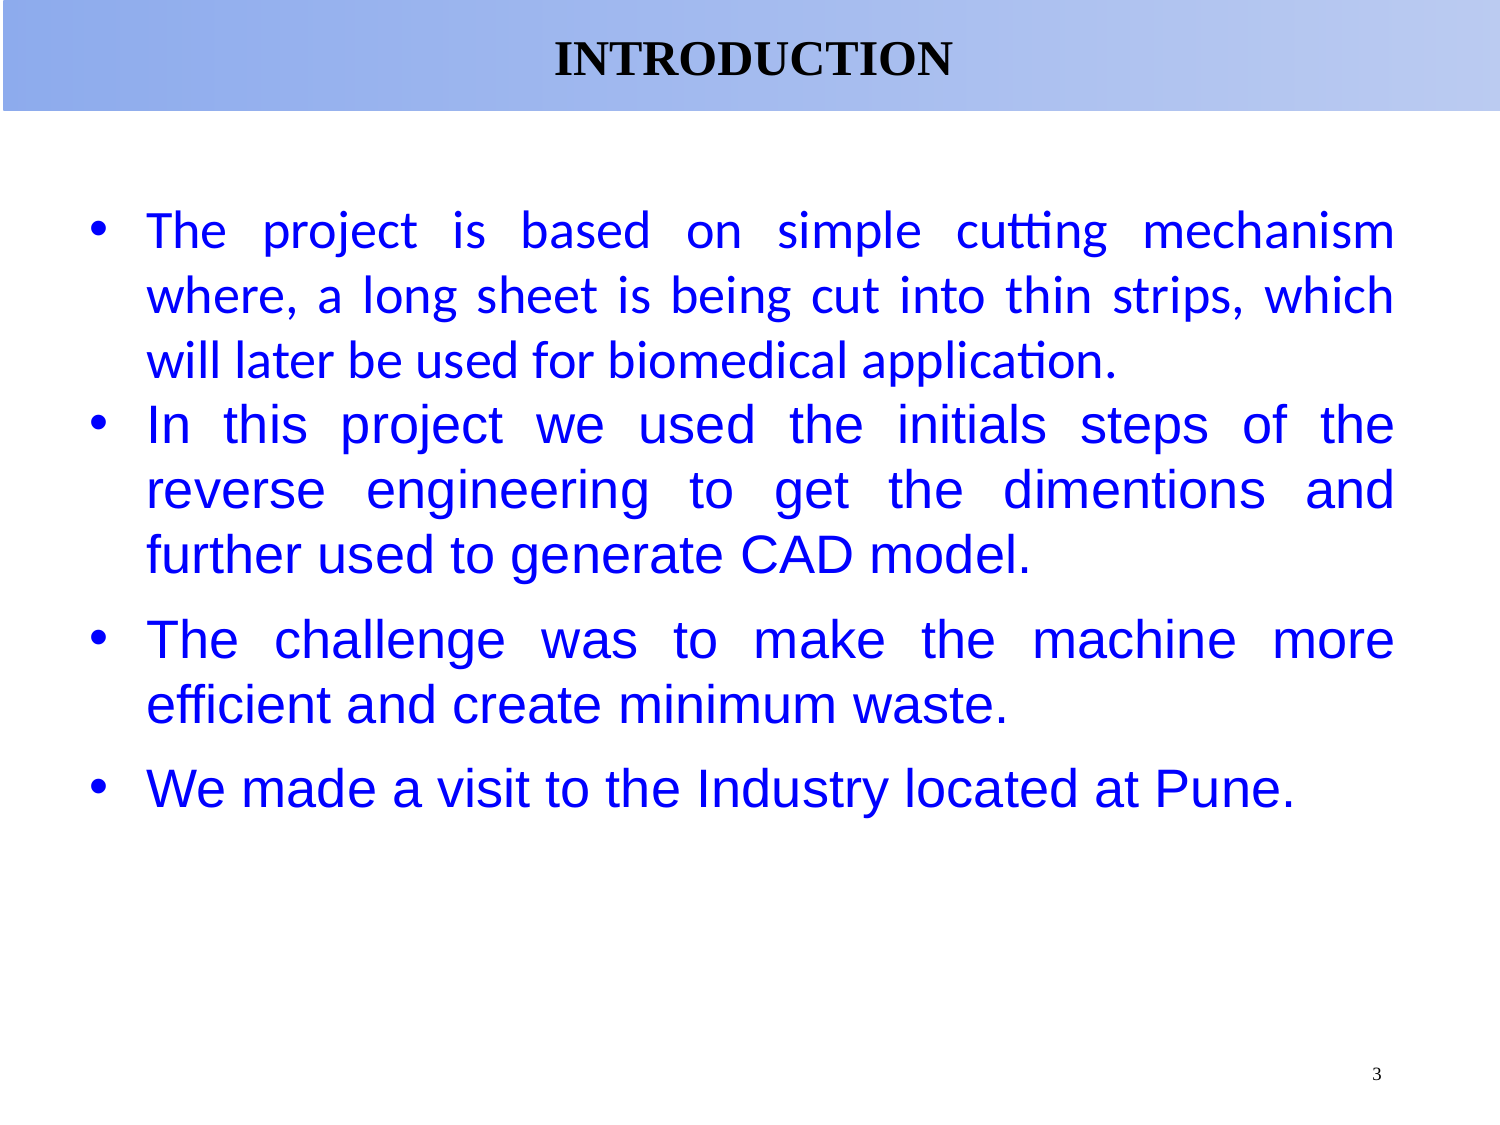

INTRODUCTION
The project is based on simple cutting mechanism where, a long sheet is being cut into thin strips, which will later be used for biomedical application.
In this project we used the initials steps of the reverse engineering to get the dimentions and further used to generate CAD model.
The challenge was to make the machine more efficient and create minimum waste.
We made a visit to the Industry located at Pune.
3